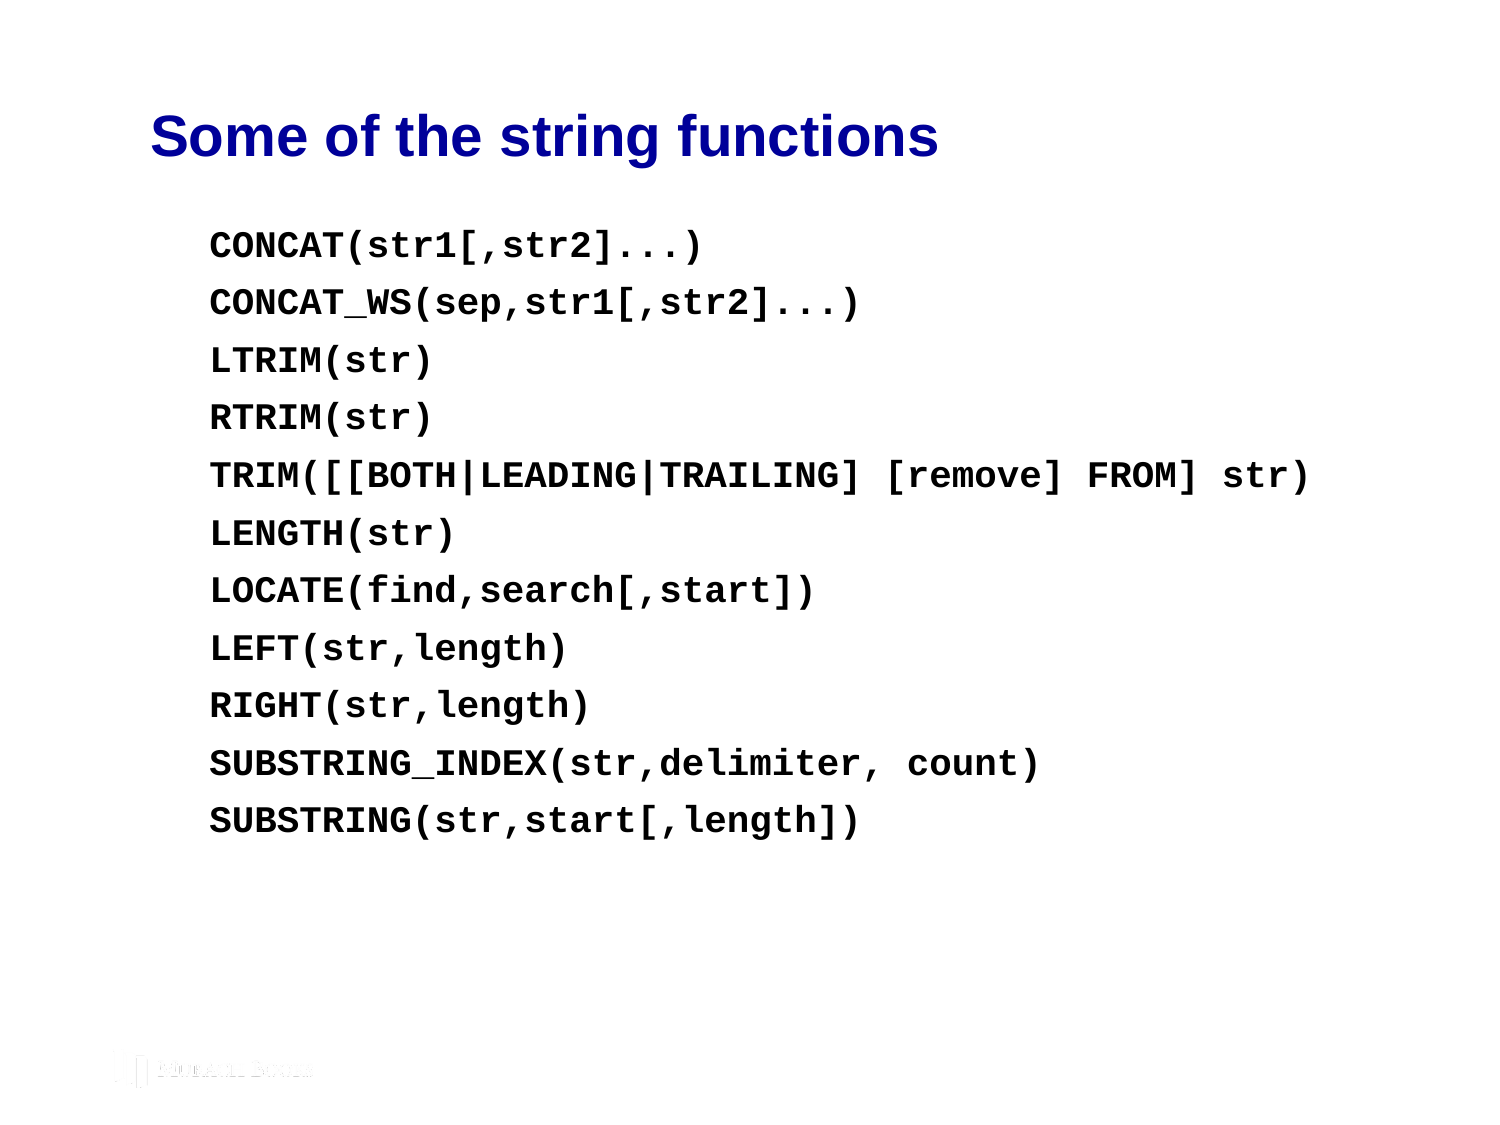

# Some of the string functions
CONCAT(str1[,str2]...)
CONCAT_WS(sep,str1[,str2]...)
LTRIM(str)
RTRIM(str)
TRIM([[BOTH|LEADING|TRAILING] [remove] FROM] str)
LENGTH(str)
LOCATE(find,search[,start])
LEFT(str,length)
RIGHT(str,length)
SUBSTRING_INDEX(str,delimiter, count)
SUBSTRING(str,start[,length])
© 2019, Mike Murach & Associates, Inc.
Murach’s MySQL 3rd Edition

C9, Slide 298